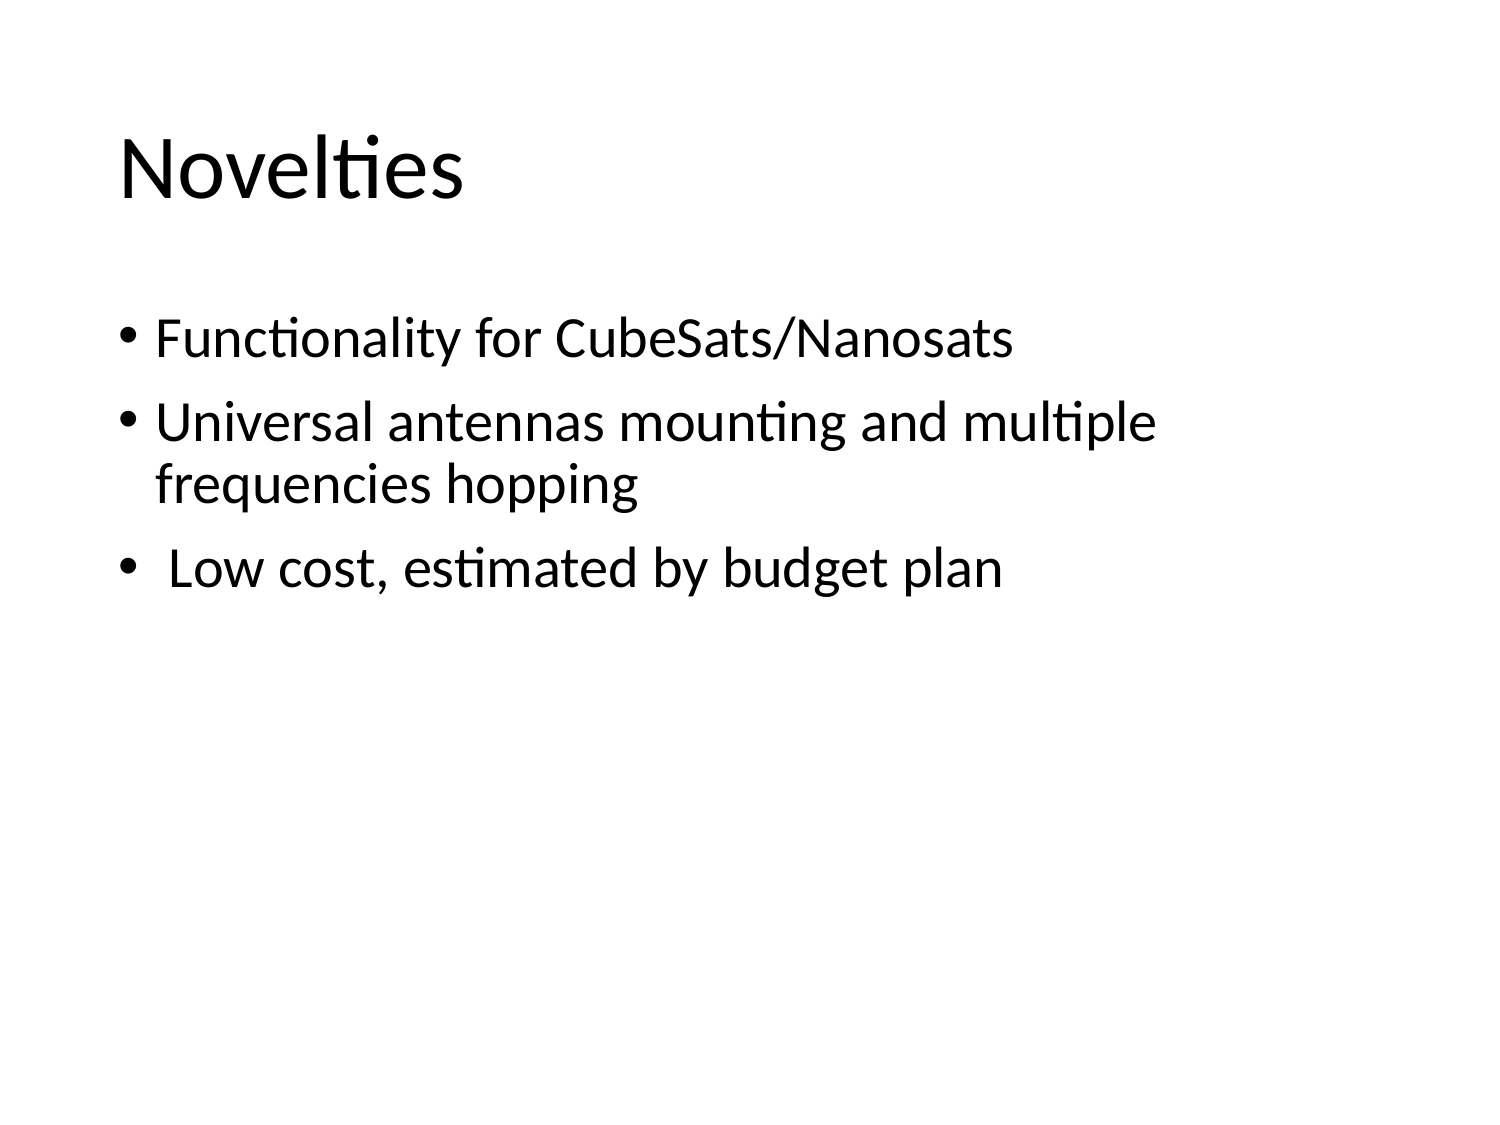

# Novelties
Functionality for CubeSats/Nanosats
Universal antennas mounting and multiple frequencies hopping
 Low cost, estimated by budget plan